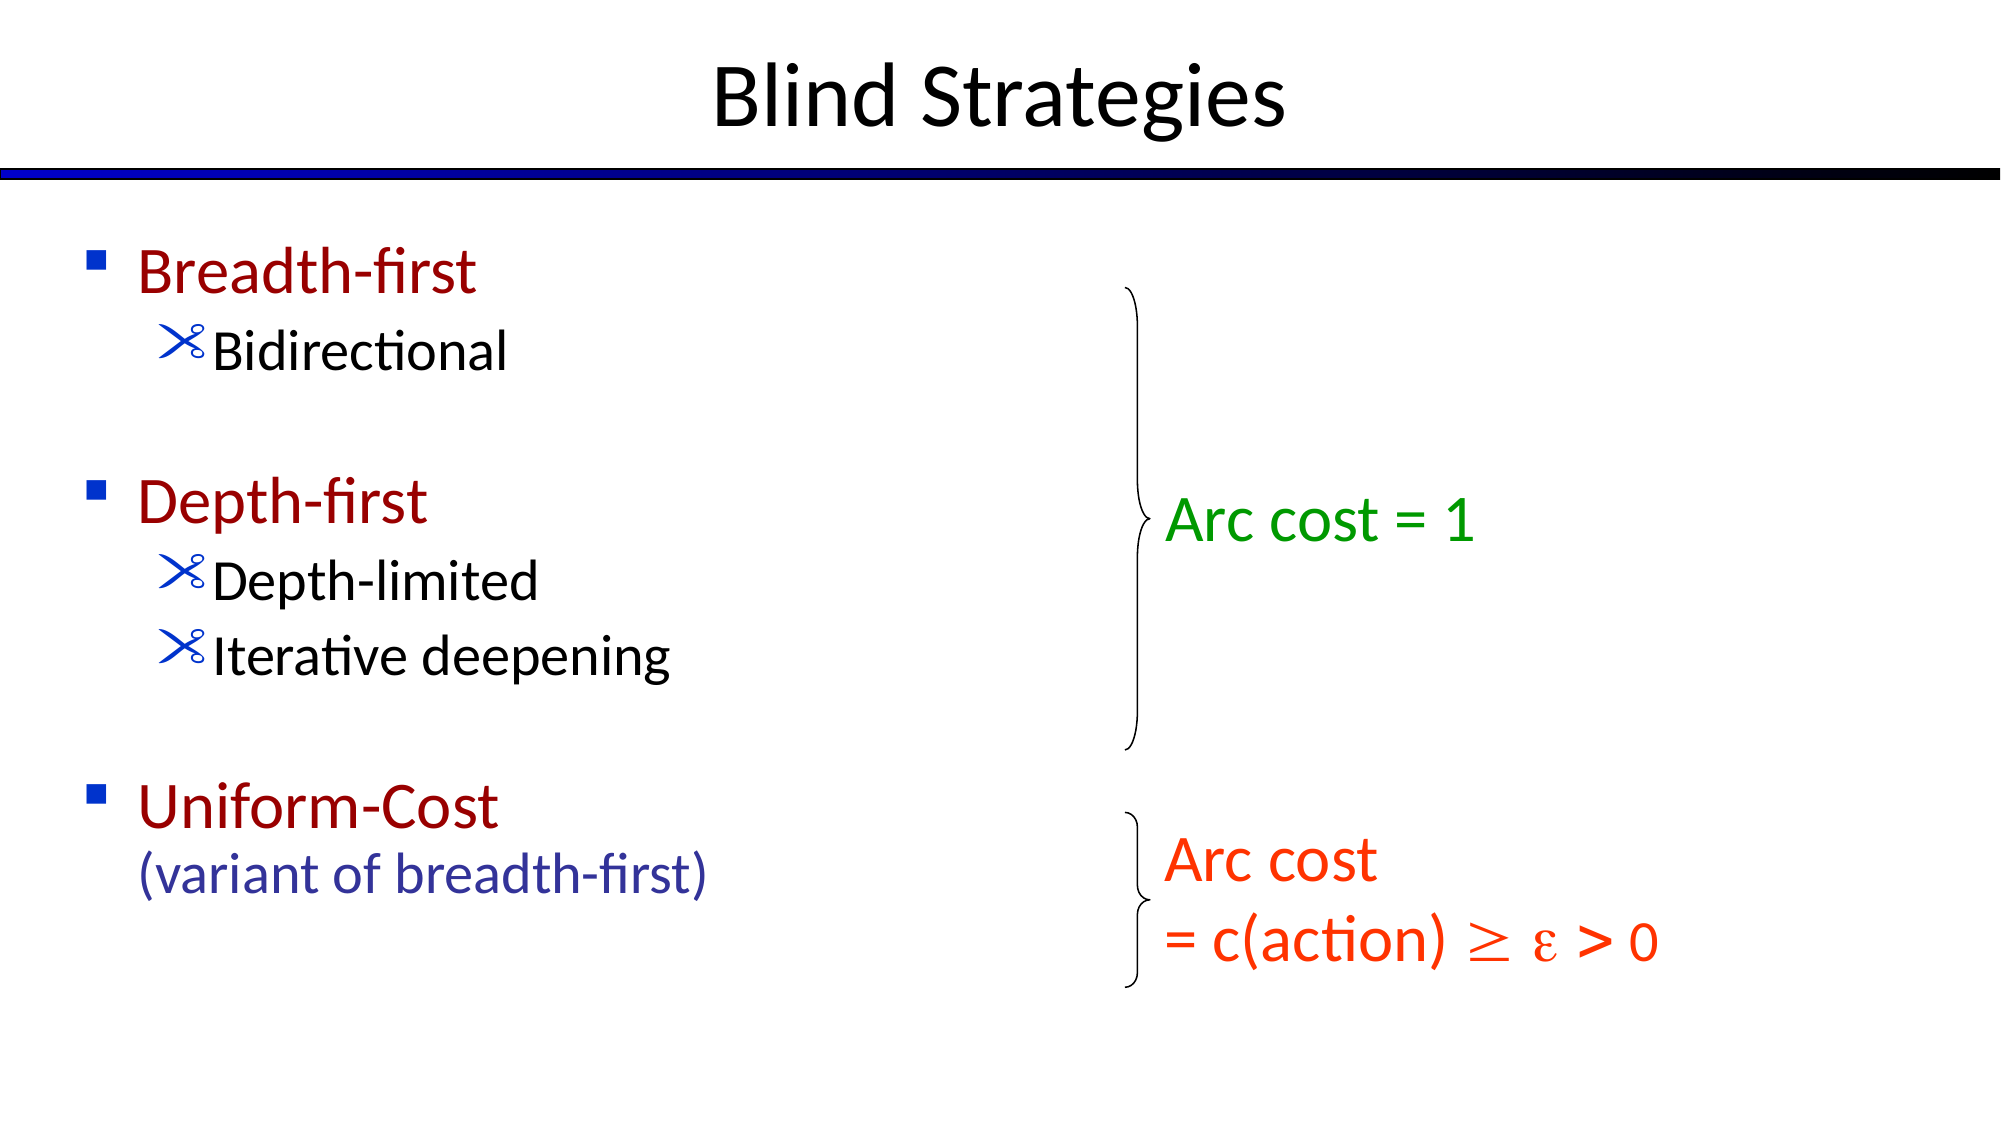

Blind Strategies
Breadth-first
Bidirectional

Depth-first
Depth-limited
Iterative deepening

Uniform-Cost
(variant of breadth-first)

Arc cost = 1
Arc cost
= c(action) ≥ ε > 0